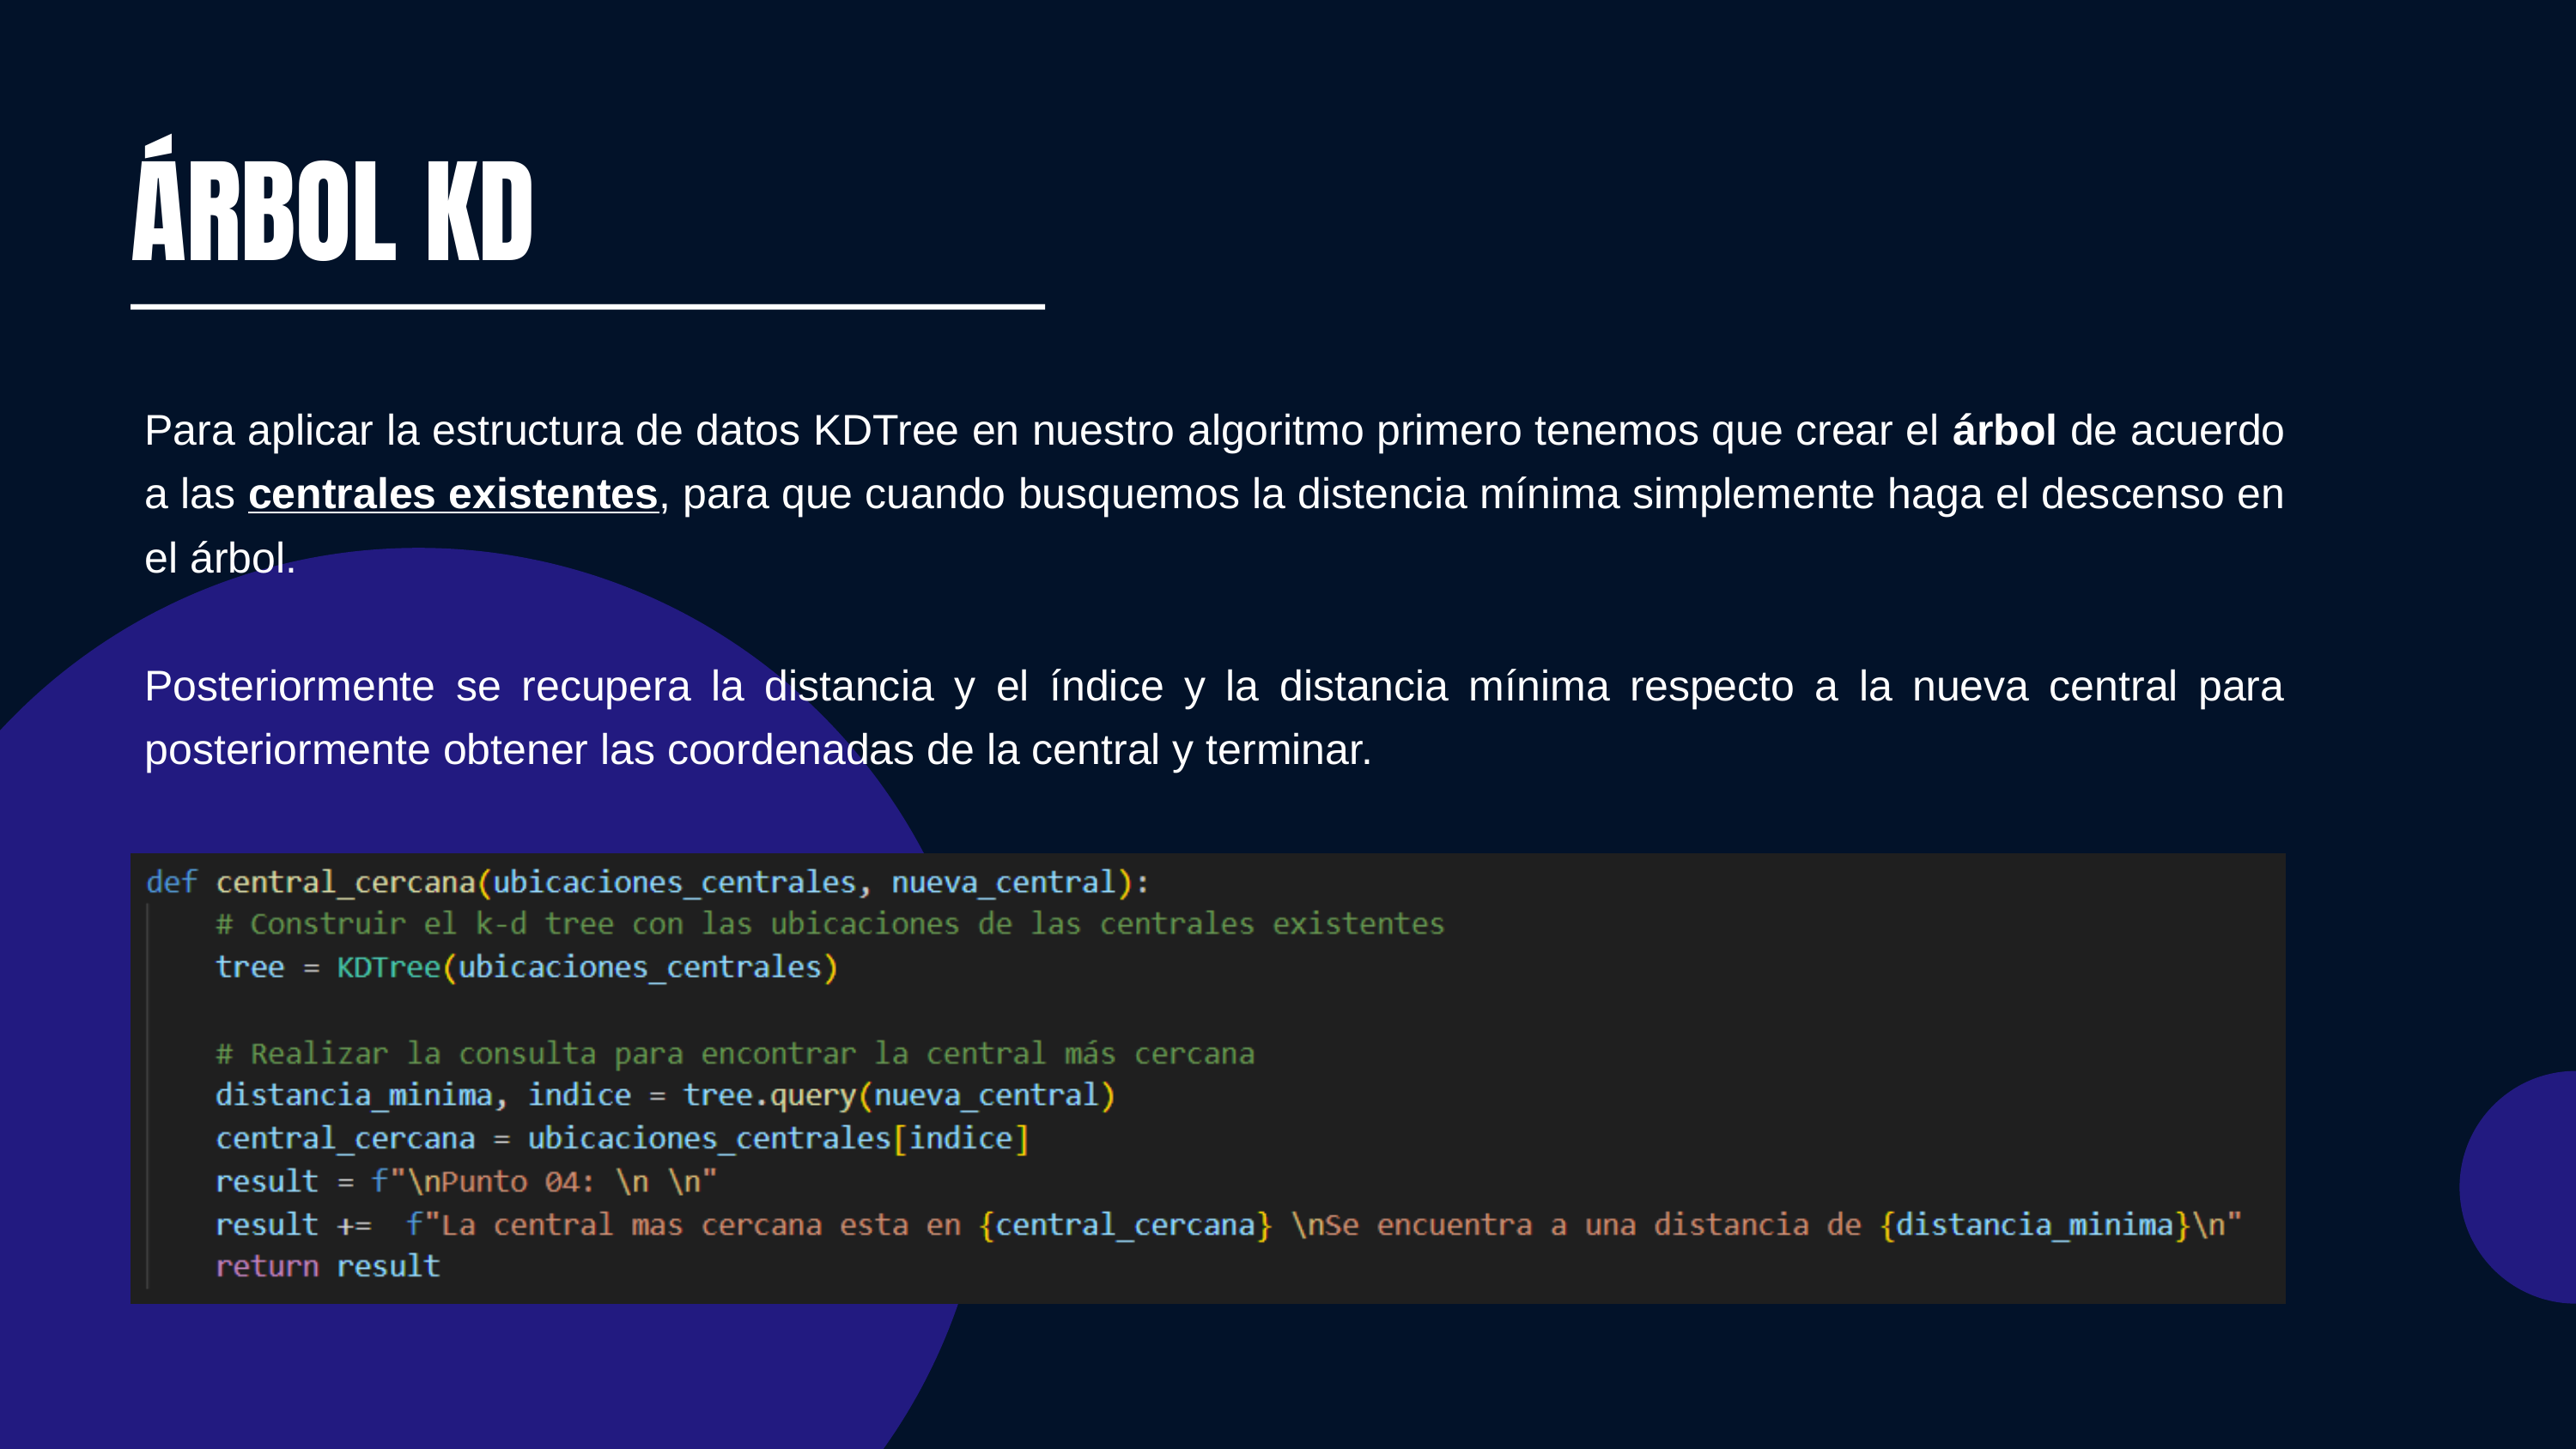

ÁRBOL KD

Para aplicar la estructura de datos KDTree en nuestro algoritmo primero tenemos que crear el árbol de acuerdo a las centrales existentes, para que cuando busquemos la distencia mínima simplemente haga el descenso en el árbol.

Posteriormente se recupera la distancia y el índice y la distancia mínima respecto a la nueva central para posteriormente obtener las coordenadas de la central y terminar.